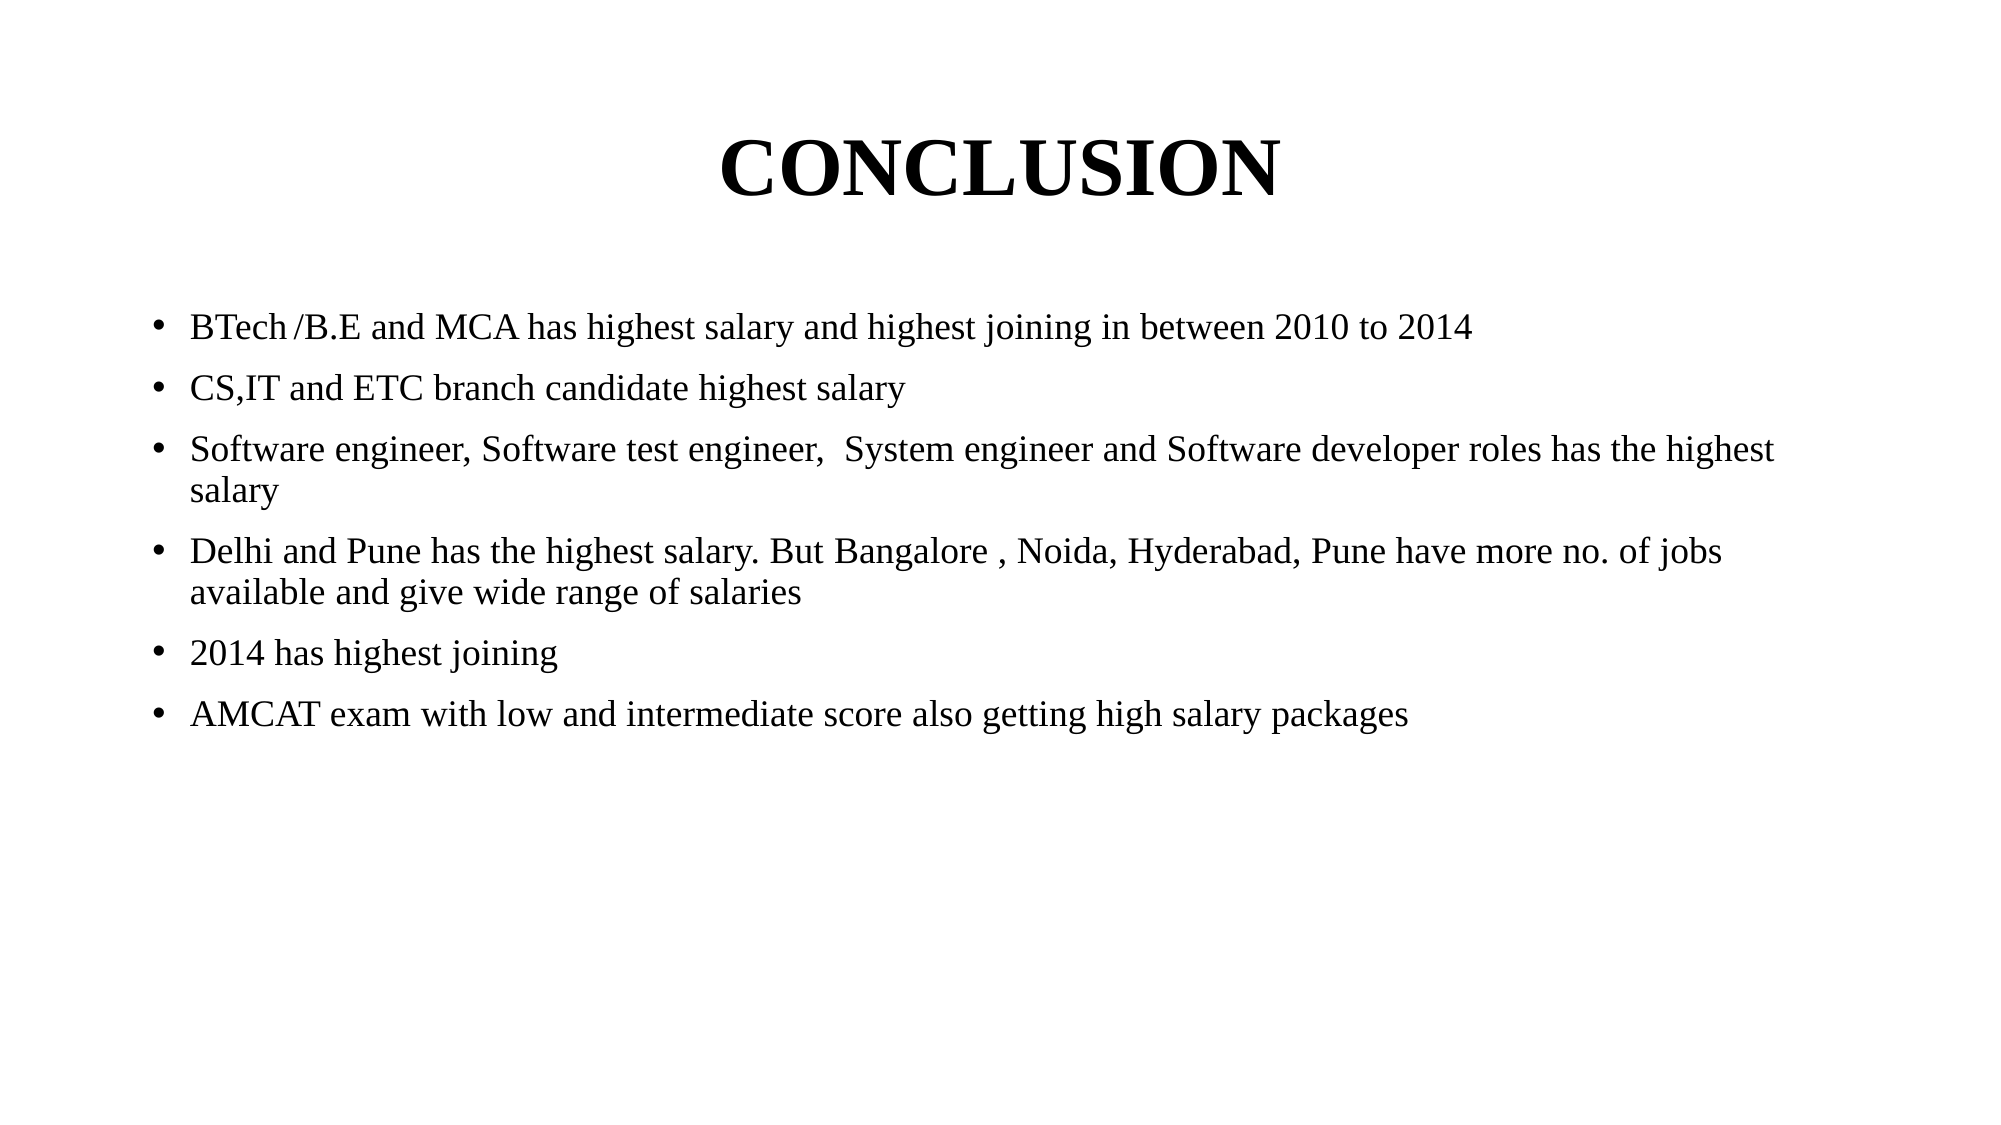

# CONCLUSION
BTech /B.E and MCA has highest salary and highest joining in between 2010 to 2014
CS,IT and ETC branch candidate highest salary
Software engineer, Software test engineer,  System engineer and Software developer roles has the highest salary
Delhi and Pune has the highest salary. But Bangalore , Noida, Hyderabad, Pune have more no. of jobs available and give wide range of salaries
2014 has highest joining
AMCAT exam with low and intermediate score also getting high salary packages